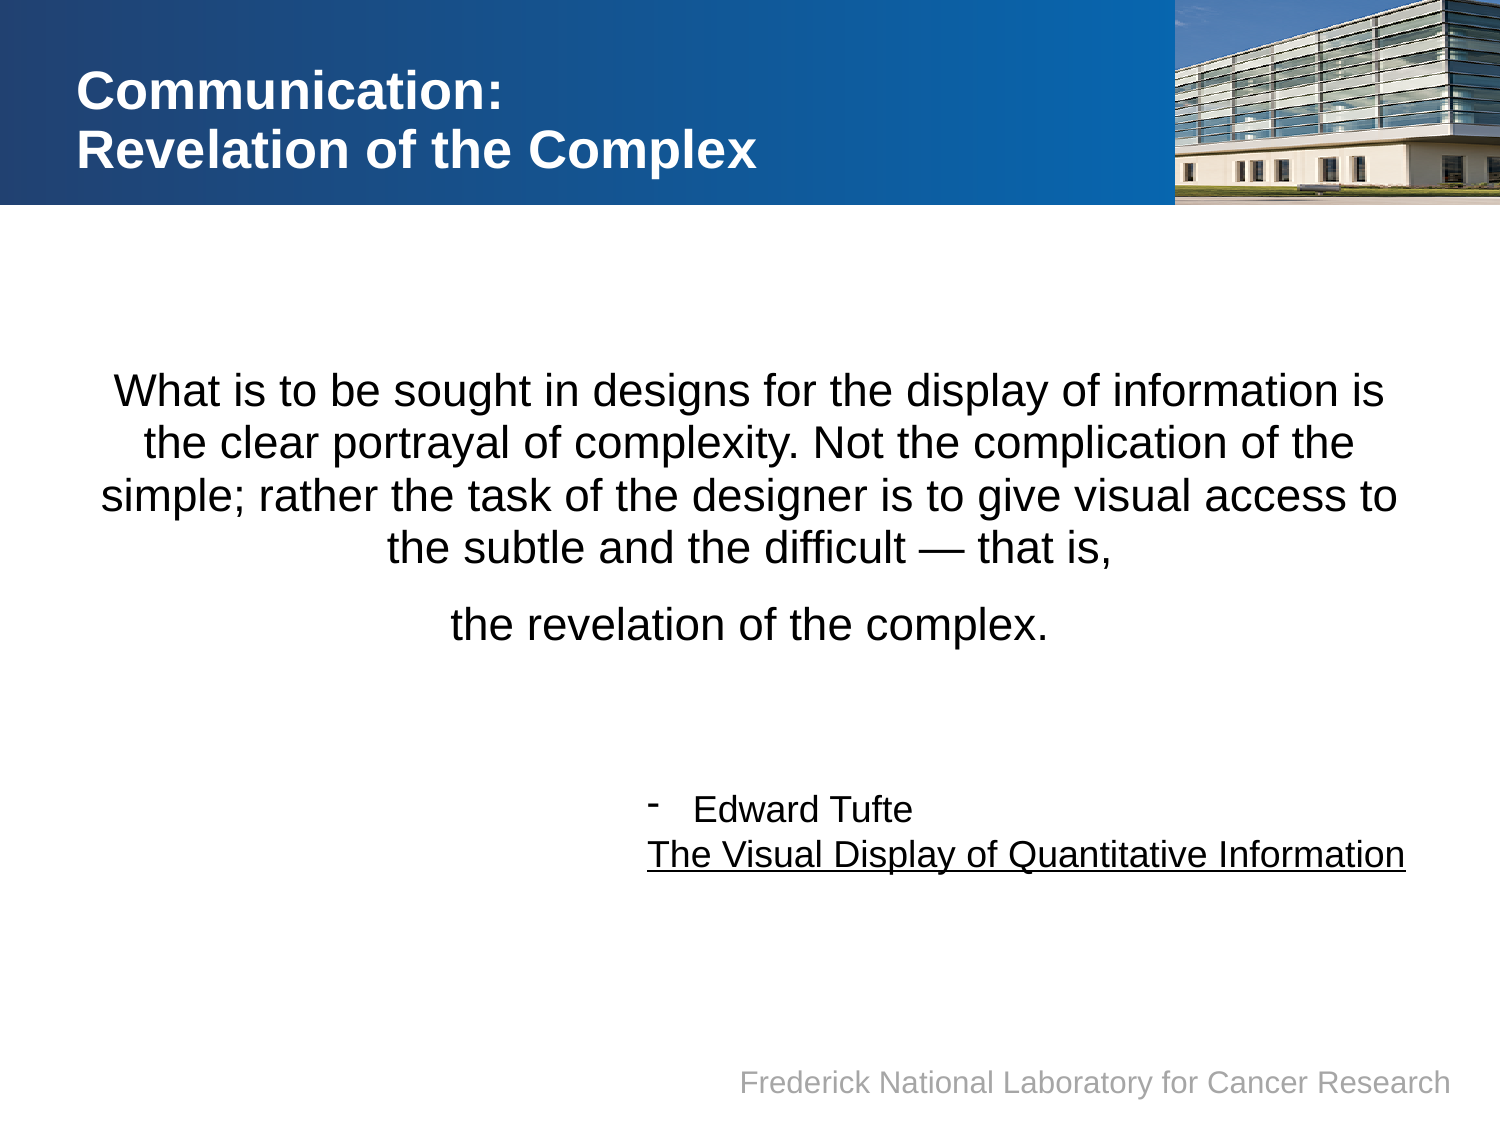

# Communication: Revelation of the Complex
What is to be sought in designs for the display of information is the clear portrayal of complexity. Not the complication of the simple; rather the task of the designer is to give visual access to the subtle and the difficult — that is,
the revelation of the complex.
 Edward Tufte
The Visual Display of Quantitative Information